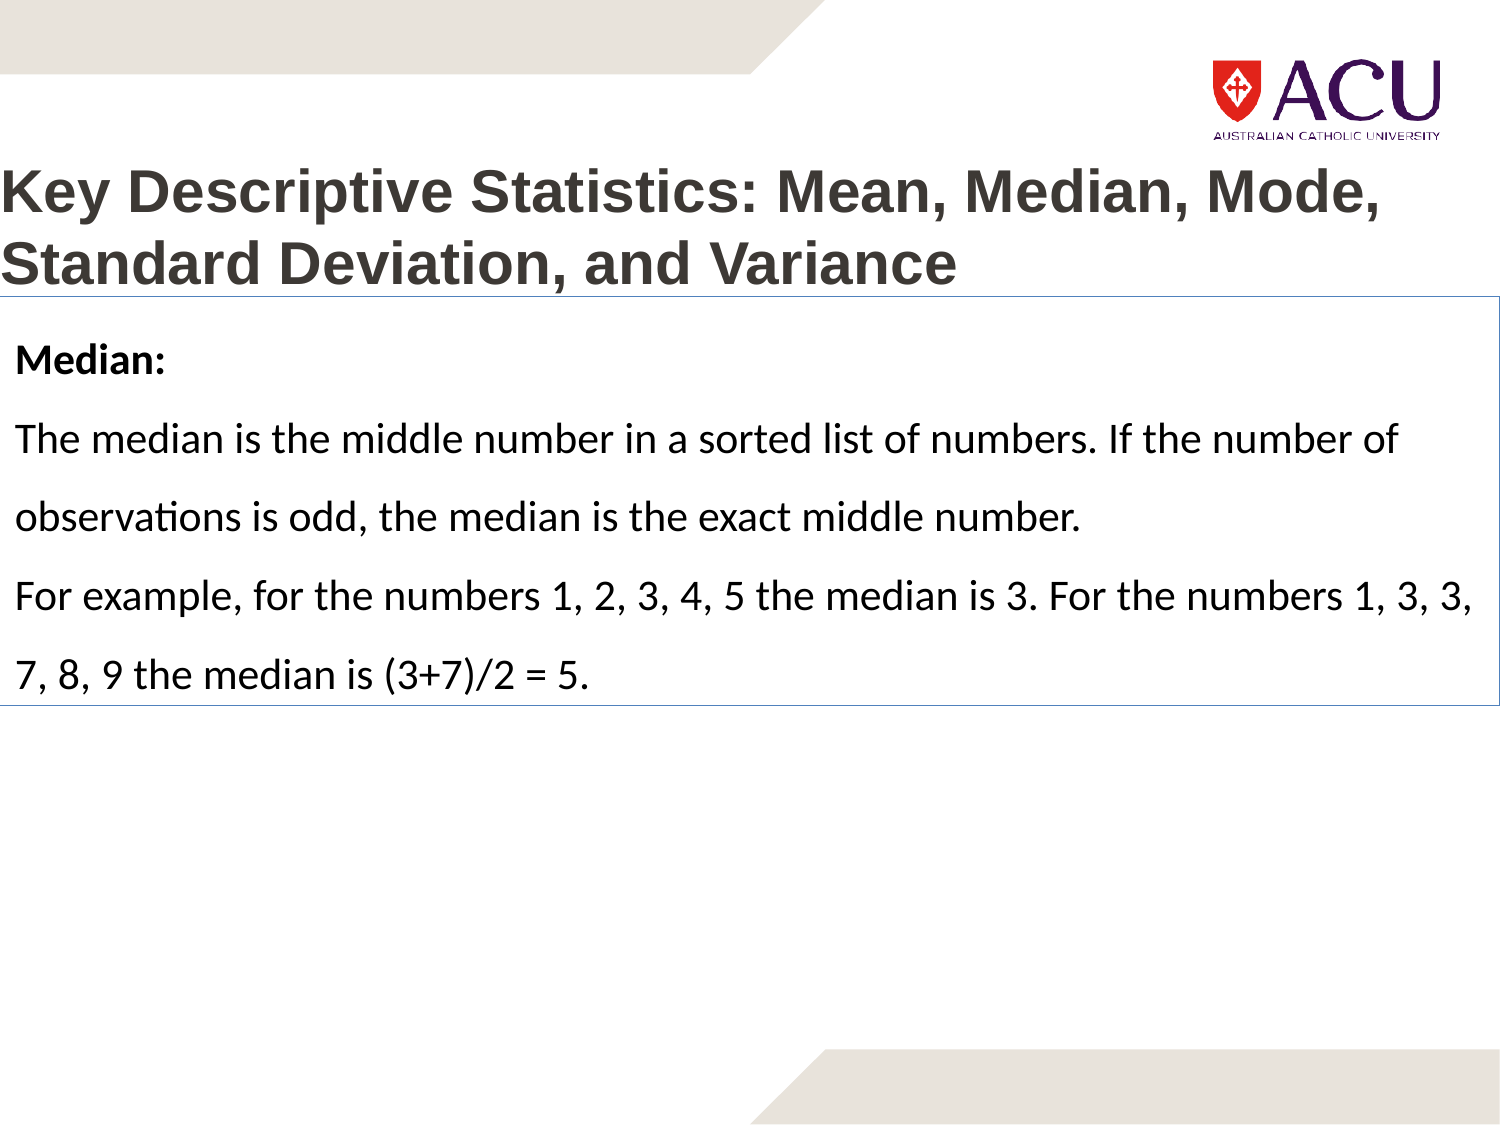

# Key Descriptive Statistics: Mean, Median, Mode, Standard Deviation, and Variance
Median:
The median is the middle number in a sorted list of numbers. If the number of observations is odd, the median is the exact middle number.
For example, for the numbers 1, 2, 3, 4, 5 the median is 3. For the numbers 1, 3, 3, 7, 8, 9 the median is (3+7)/2 = 5.